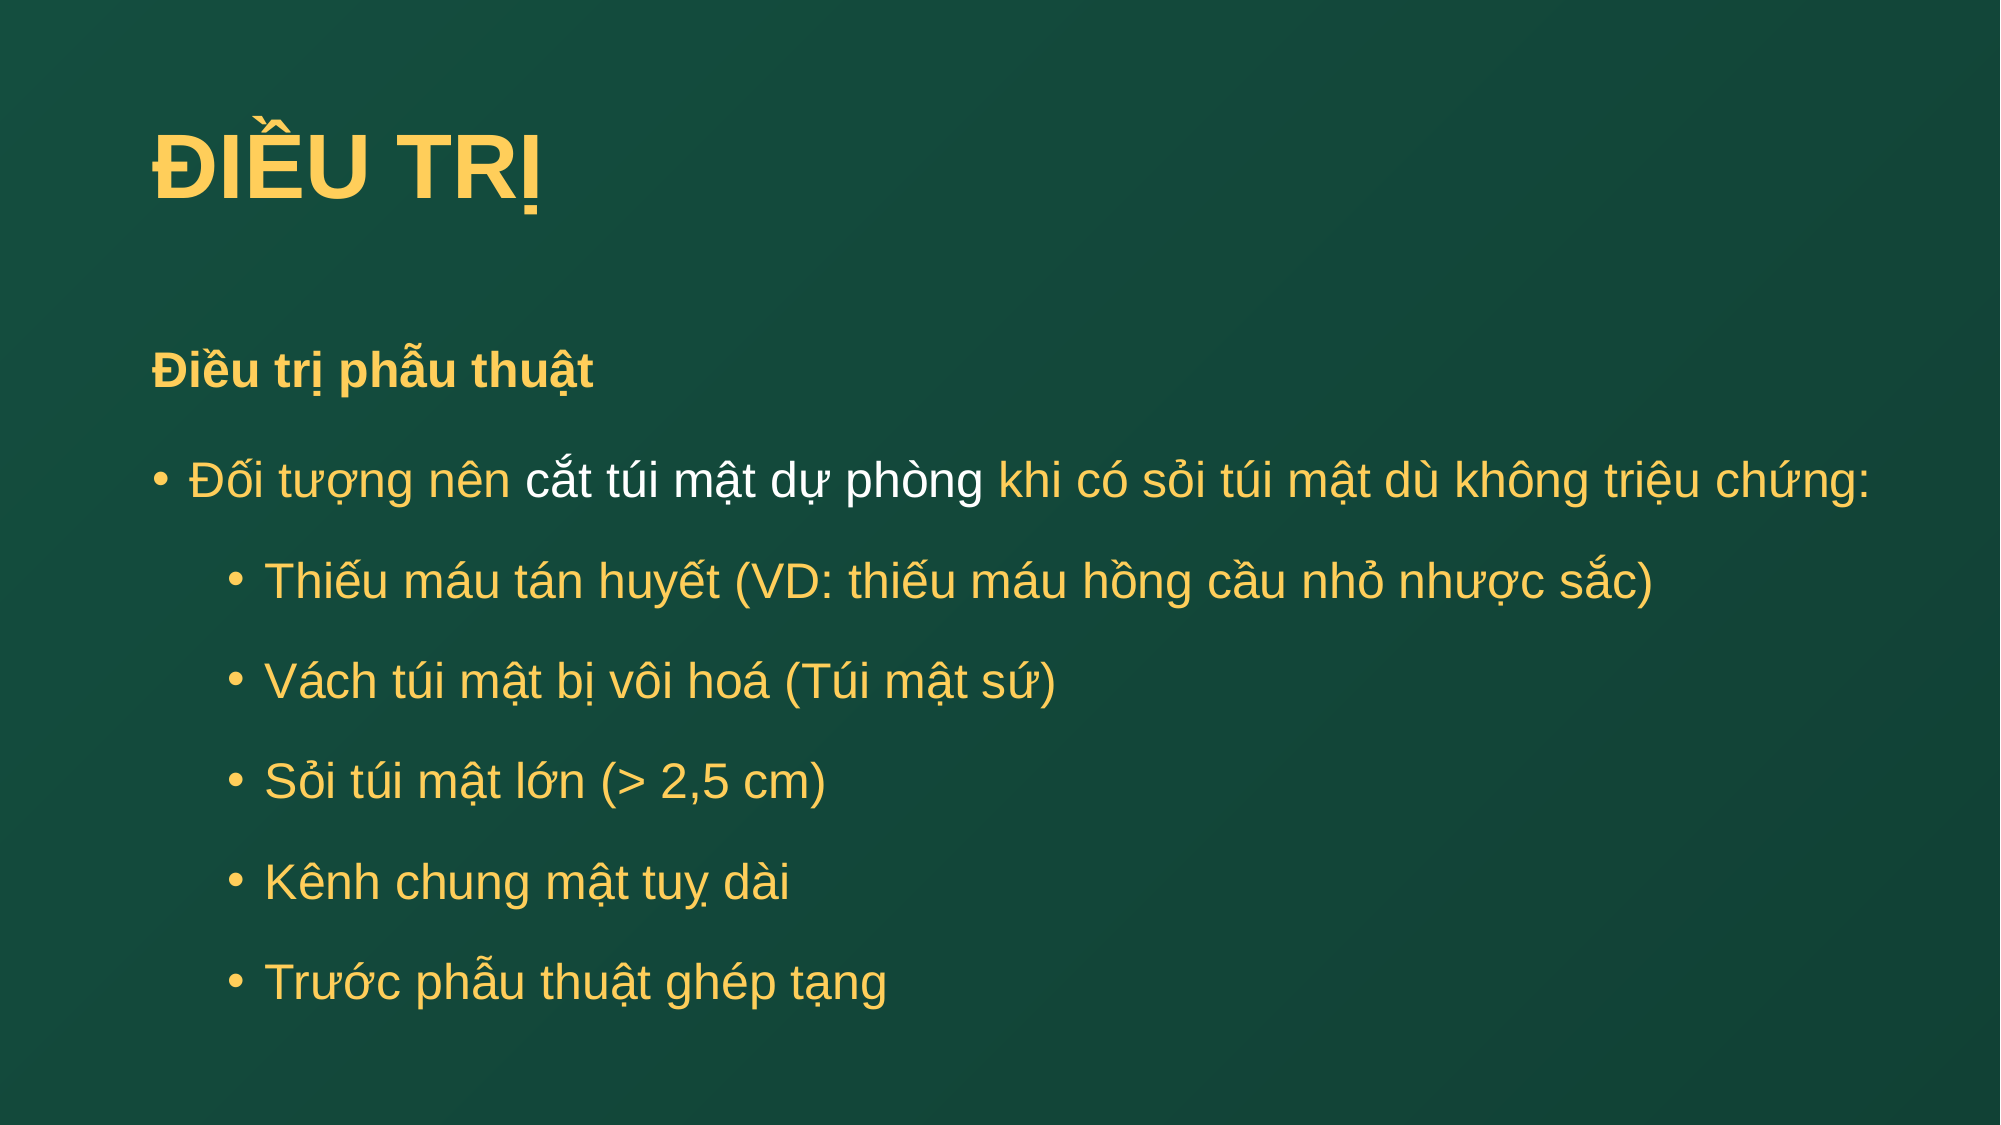

# ĐIỀU TRỊ
Điều trị phẫu thuật
Đối tượng nên cắt túi mật dự phòng khi có sỏi túi mật dù không triệu chứng:
Thiếu máu tán huyết (VD: thiếu máu hồng cầu nhỏ nhược sắc)
Vách túi mật bị vôi hoá (Túi mật sứ)
Sỏi túi mật lớn (> 2,5 cm)
Kênh chung mật tuỵ dài
Trước phẫu thuật ghép tạng